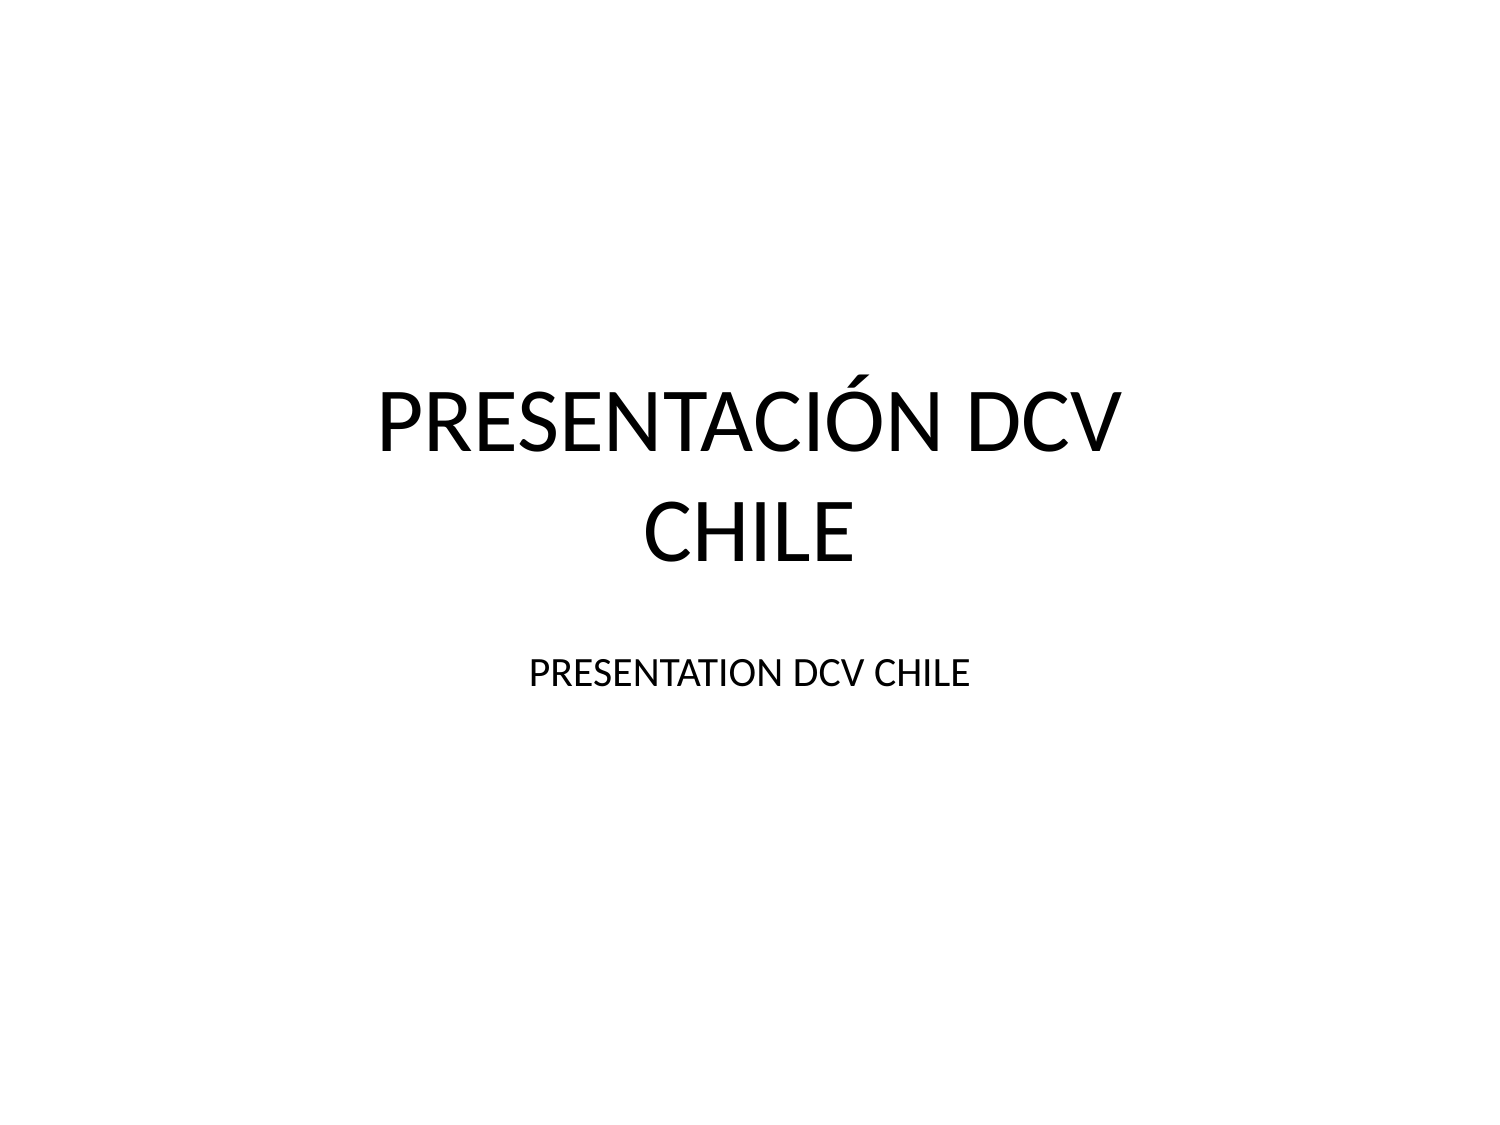

# PRESENTACIÓN DCV CHILE
PRESENTATION DCV CHILE